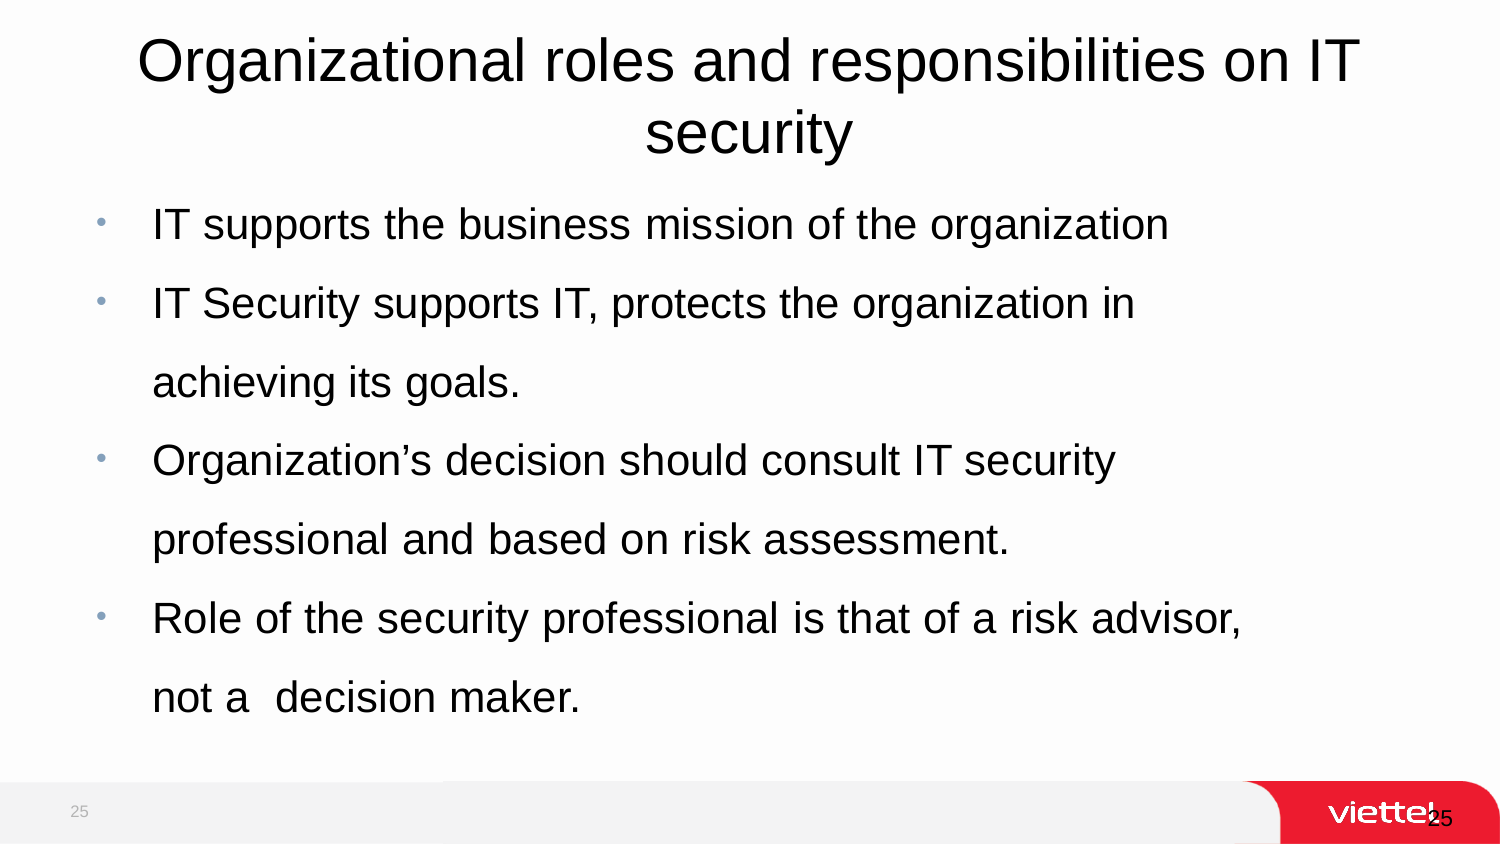

Organizational roles and responsibilities on IT security
IT supports the business mission of the organization
IT Security supports IT, protects the organization in achieving its goals.
Organization’s decision should consult IT security professional and based on risk assessment.
Role of the security professional is that of a risk advisor, not a  decision maker.
25